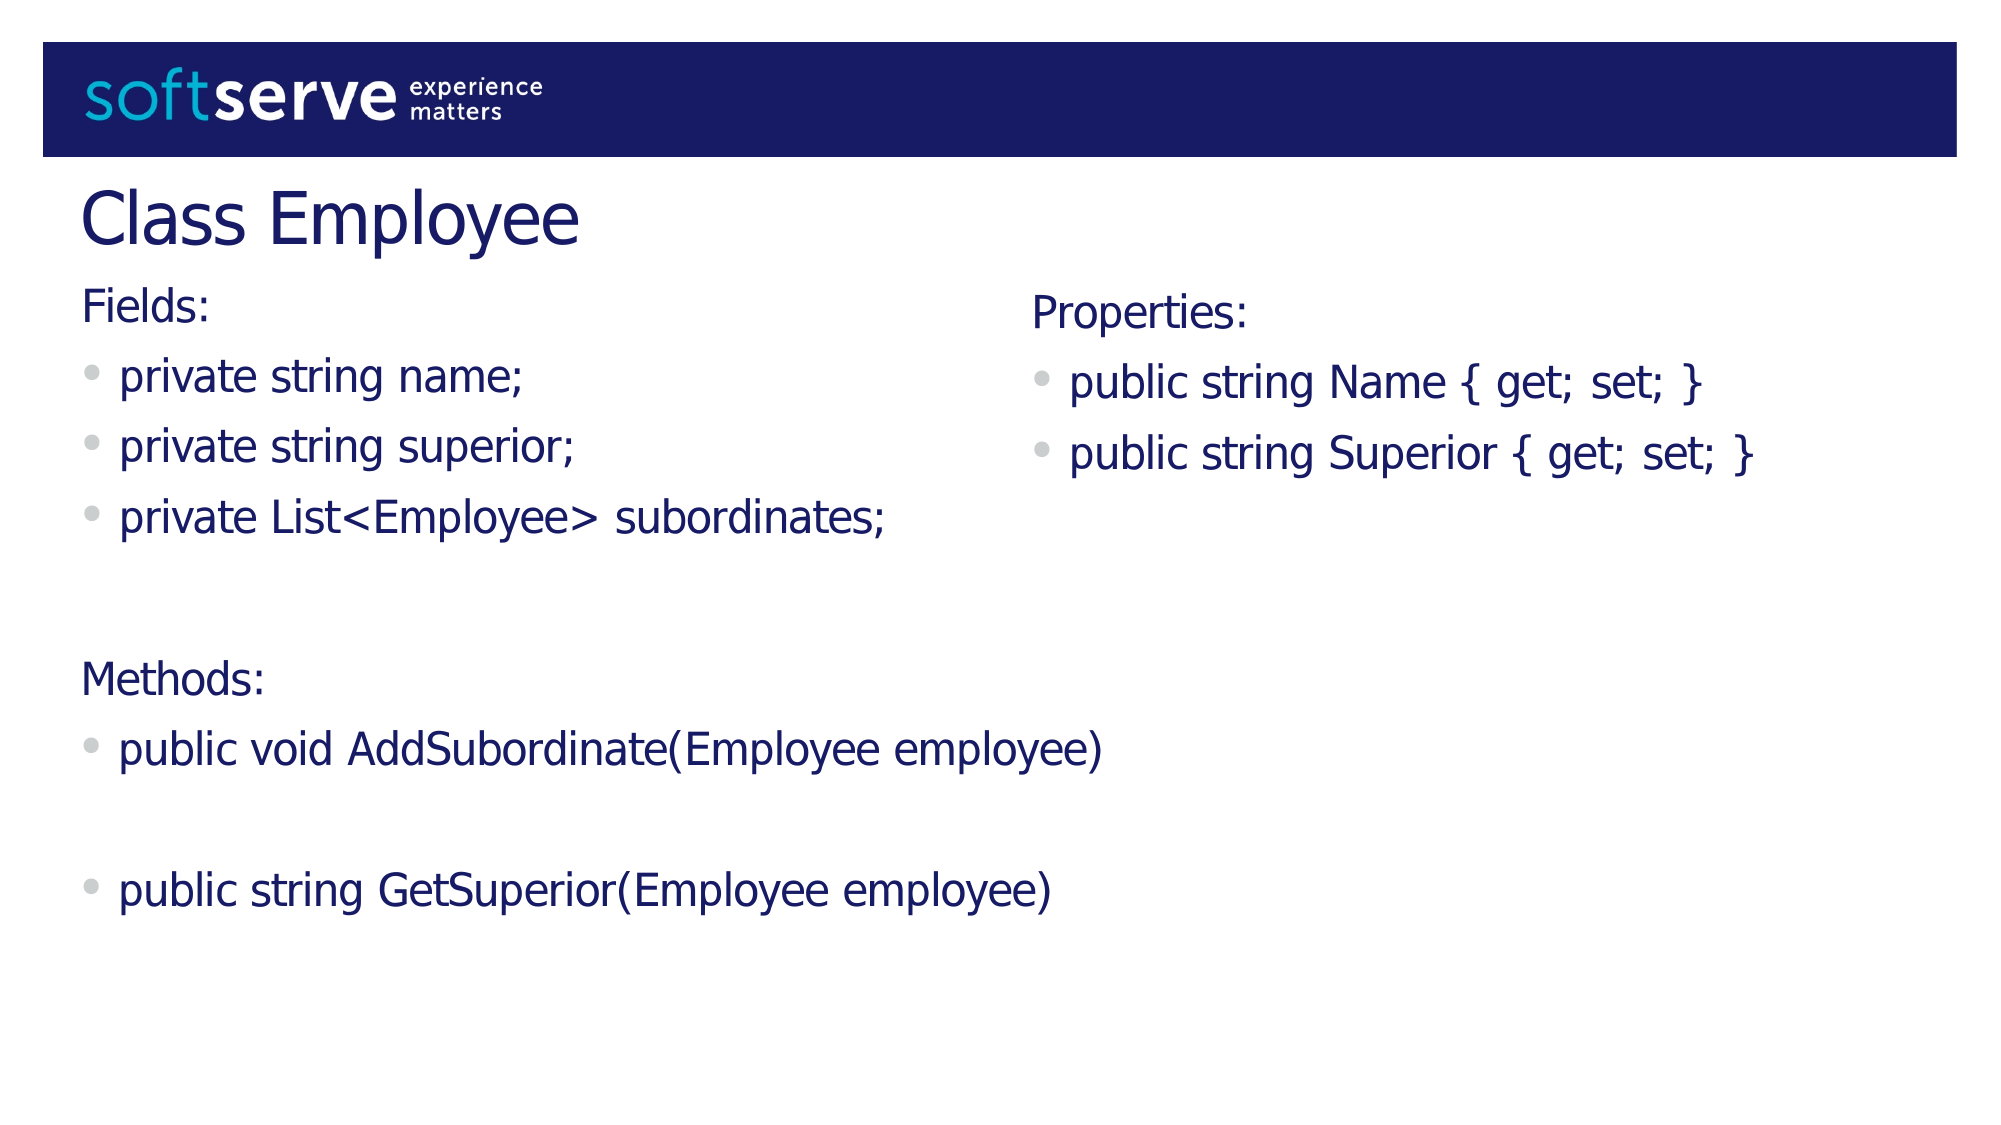

# Class Employee
Fields:
private string name;
private string superior;
private List<Employee> subordinates;

Properties:
public string Name { get; set; }
public string Superior { get; set; }
Methods:
public void AddSubordinate(Employee employee)

public string GetSuperior(Employee employee)